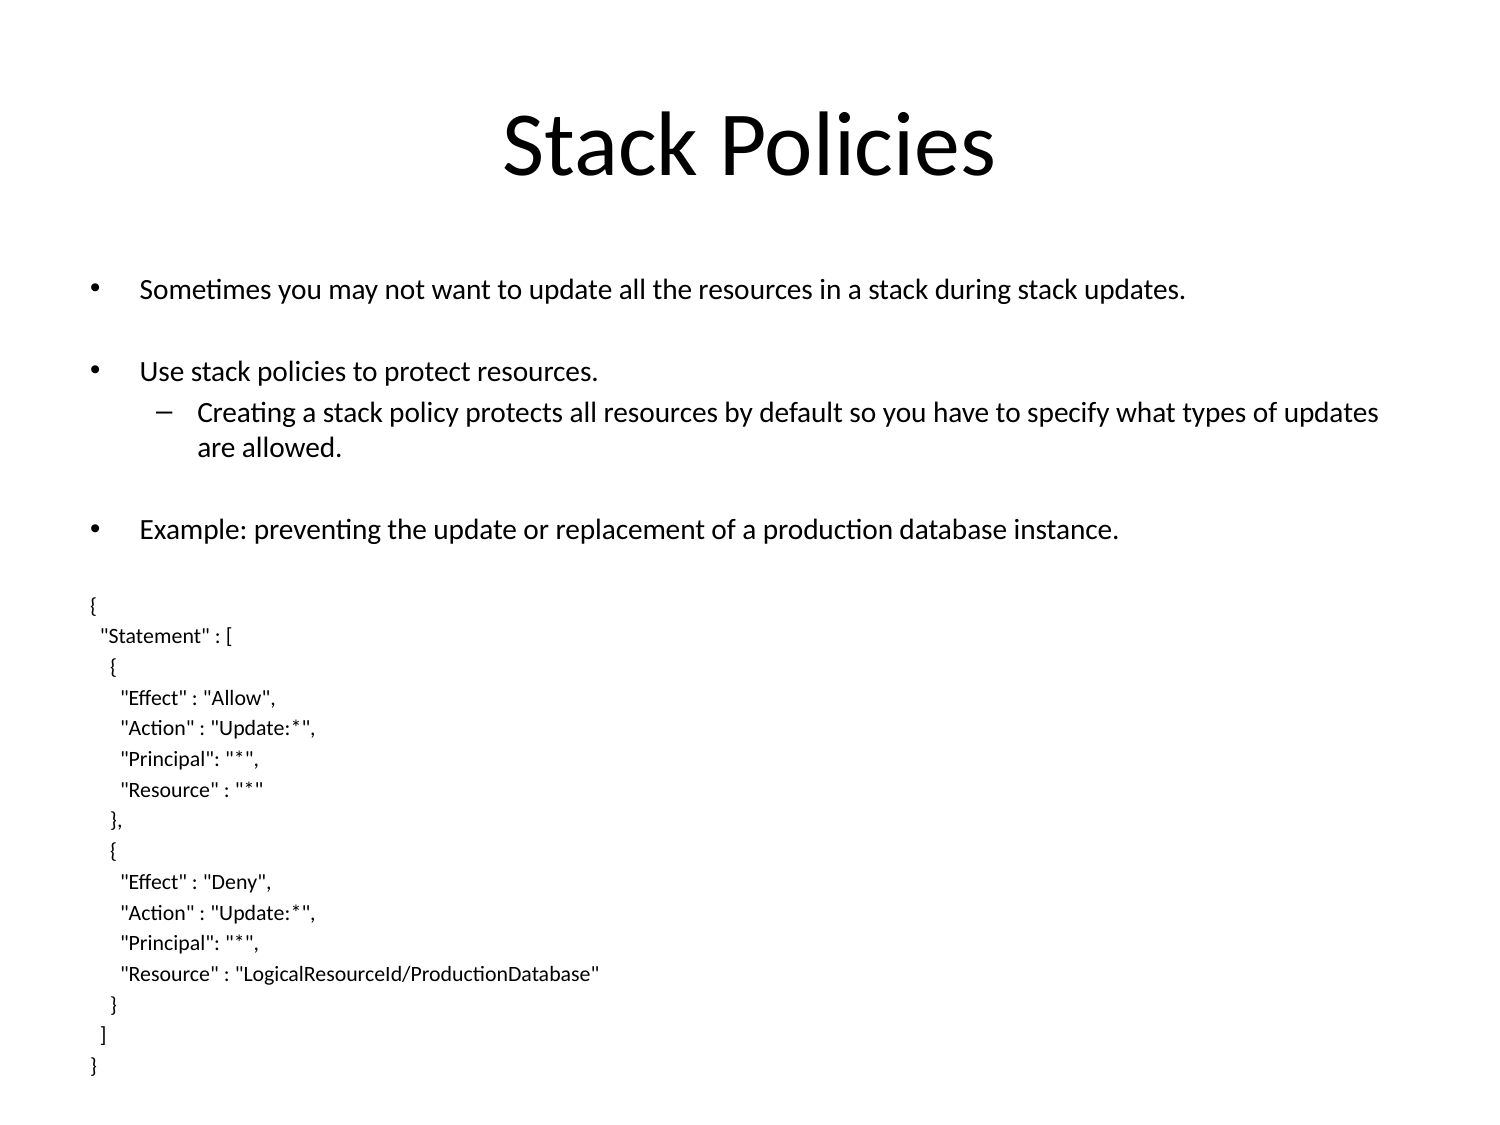

# Stack Policies
Sometimes you may not want to update all the resources in a stack during stack updates.

Use stack policies to protect resources.
Creating a stack policy protects all resources by default so you have to specify what types of updates are allowed.

Example: preventing the update or replacement of a production database instance.

{
  "Statement" : [
    {
      "Effect" : "Allow",
      "Action" : "Update:*",
      "Principal": "*",
      "Resource" : "*"
    },
    {
      "Effect" : "Deny",
      "Action" : "Update:*",
      "Principal": "*",
      "Resource" : "LogicalResourceId/ProductionDatabase"
    }
  ]
}